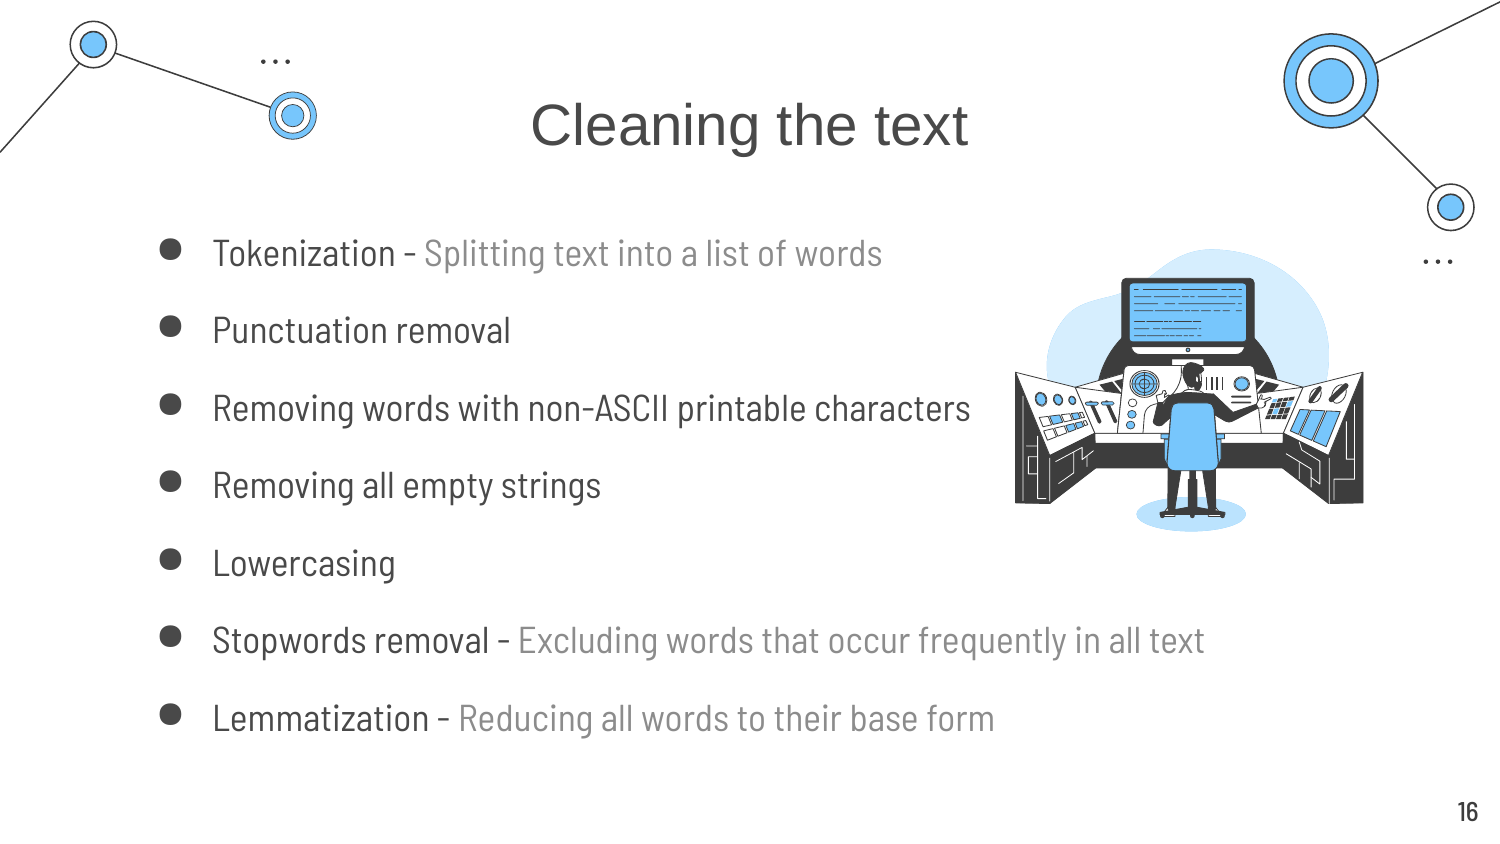

# Cleaning the text
Tokenization - Splitting text into a list of words

Punctuation removal

Removing words with non-ASCII printable characters

Removing all empty strings

Lowercasing

Stopwords removal - Excluding words that occur frequently in all text

Lemmatization - Reducing all words to their base form

16